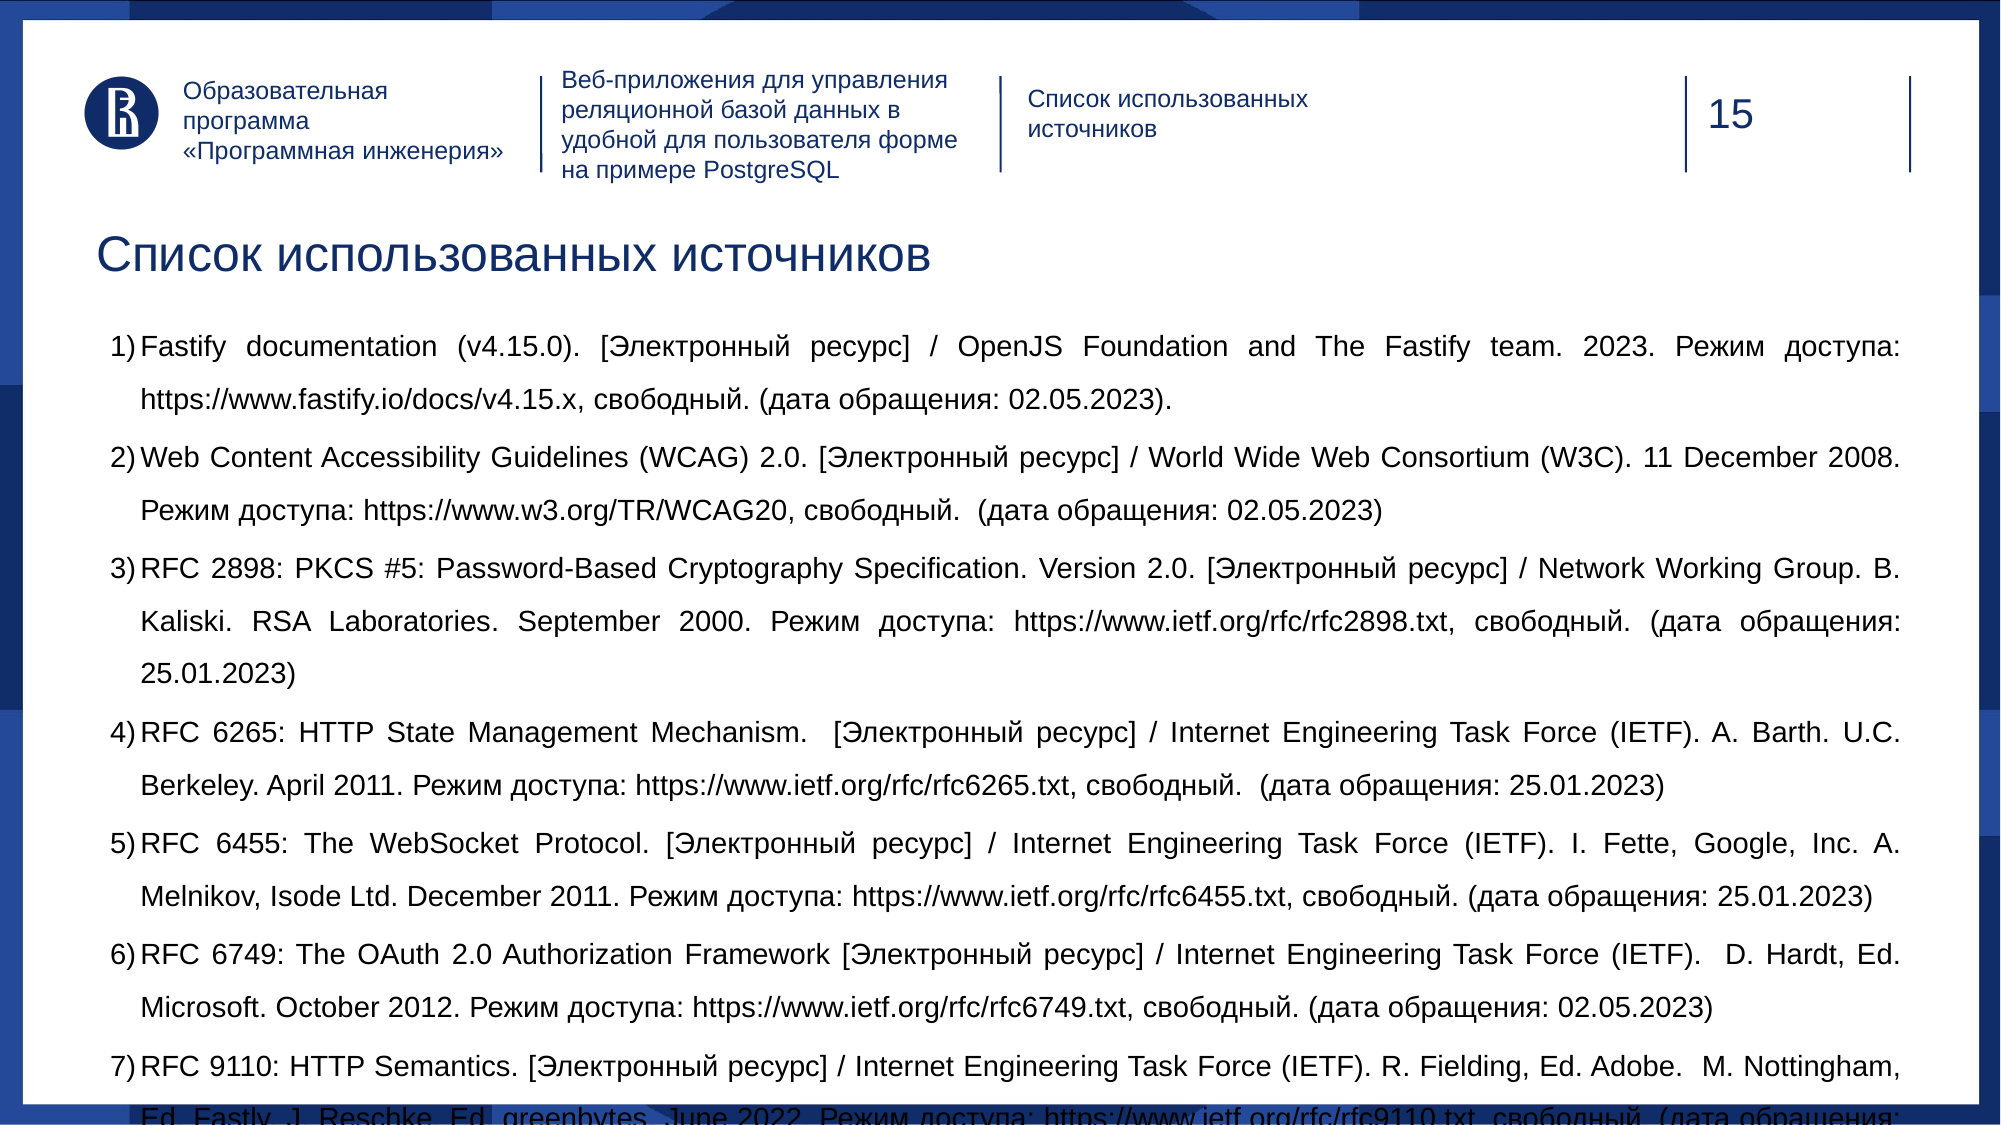

Веб-приложения для управления реляционной базой данных в удобной для пользователя форме на примере PostgreSQL
Образовательная программа
«Программная инженерия»
Список использованных источников
# Список использованных источников
Fastify documentation (v4.15.0). [Электронный ресурс] / OpenJS Foundation and The Fastify team. 2023. Режим доступа: https://www.fastify.io/docs/v4.15.x, свободный. (дата обращения: 02.05.2023).
Web Content Accessibility Guidelines (WCAG) 2.0. [Электронный ресурс] / World Wide Web Consortium (W3C). 11 December 2008. Режим доступа: https://www.w3.org/TR/WCAG20, свободный.  (дата обращения: 02.05.2023)
RFC 2898: PKCS #5: Password-Based Cryptography Specification. Version 2.0. [Электронный ресурс] / Network Working Group. B. Kaliski. RSA Laboratories. September 2000. Режим доступа: https://www.ietf.org/rfc/rfc2898.txt, свободный. (дата обращения: 25.01.2023)
RFC 6265: HTTP State Management Mechanism.  [Электронный ресурс] / Internet Engineering Task Force (IETF). A. Barth. U.C. Berkeley. April 2011. Режим доступа: https://www.ietf.org/rfc/rfc6265.txt, свободный.  (дата обращения: 25.01.2023)
RFC 6455: The WebSocket Protocol. [Электронный ресурс] / Internet Engineering Task Force (IETF). I. Fette, Google, Inc. A. Melnikov, Isode Ltd. December 2011. Режим доступа: https://www.ietf.org/rfc/rfc6455.txt, свободный. (дата обращения: 25.01.2023)
RFC 6749: The OAuth 2.0 Authorization Framework [Электронный ресурс] / Internet Engineering Task Force (IETF).  D. Hardt, Ed. Microsoft. October 2012. Режим доступа: https://www.ietf.org/rfc/rfc6749.txt, свободный. (дата обращения: 02.05.2023)
RFC 9110: HTTP Semantics. [Электронный ресурс] / Internet Engineering Task Force (IETF). R. Fielding, Ed. Adobe.  M. Nottingham, Ed. Fastly. J. Reschke, Ed. greenbytes. June 2022. Режим доступа: https://www.ietf.org/rfc/rfc9110.txt, свободный. (дата обращения: 25.01.2023)